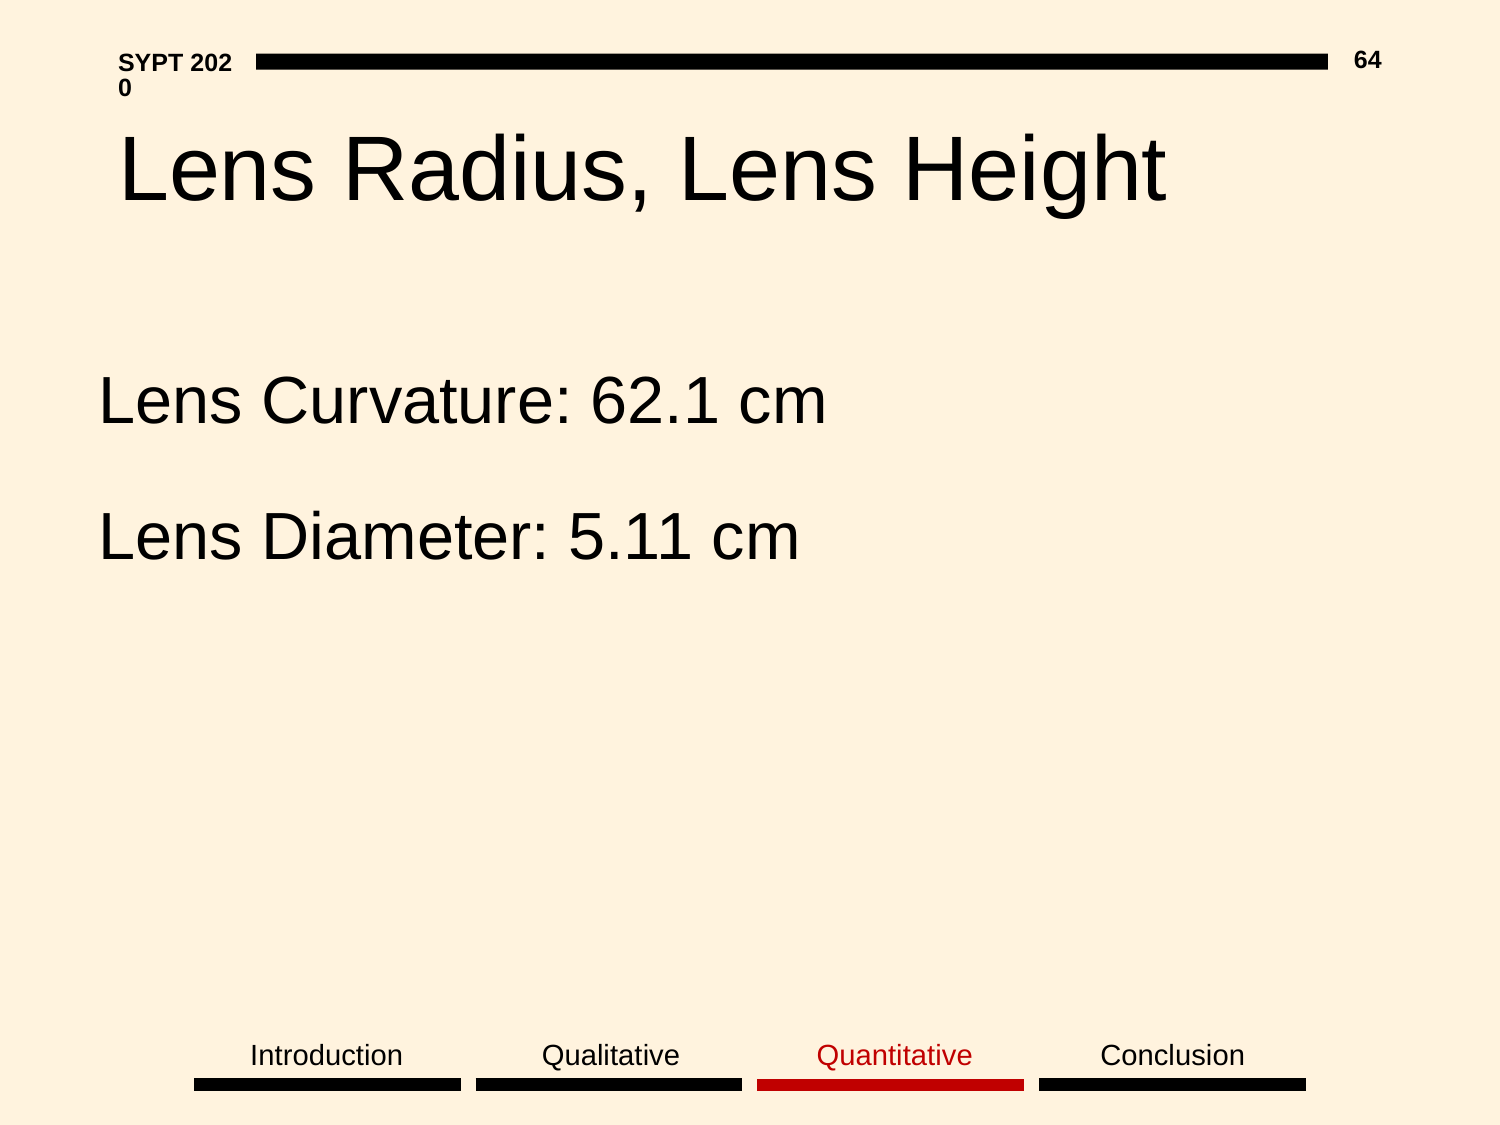

64
SYPT 2020
# Lens Radius, Lens Height
Lens Curvature: 62.1 cm
Lens Diameter: 5.11 cm

Quantitative
Conclusion
Qualitative
Introduction